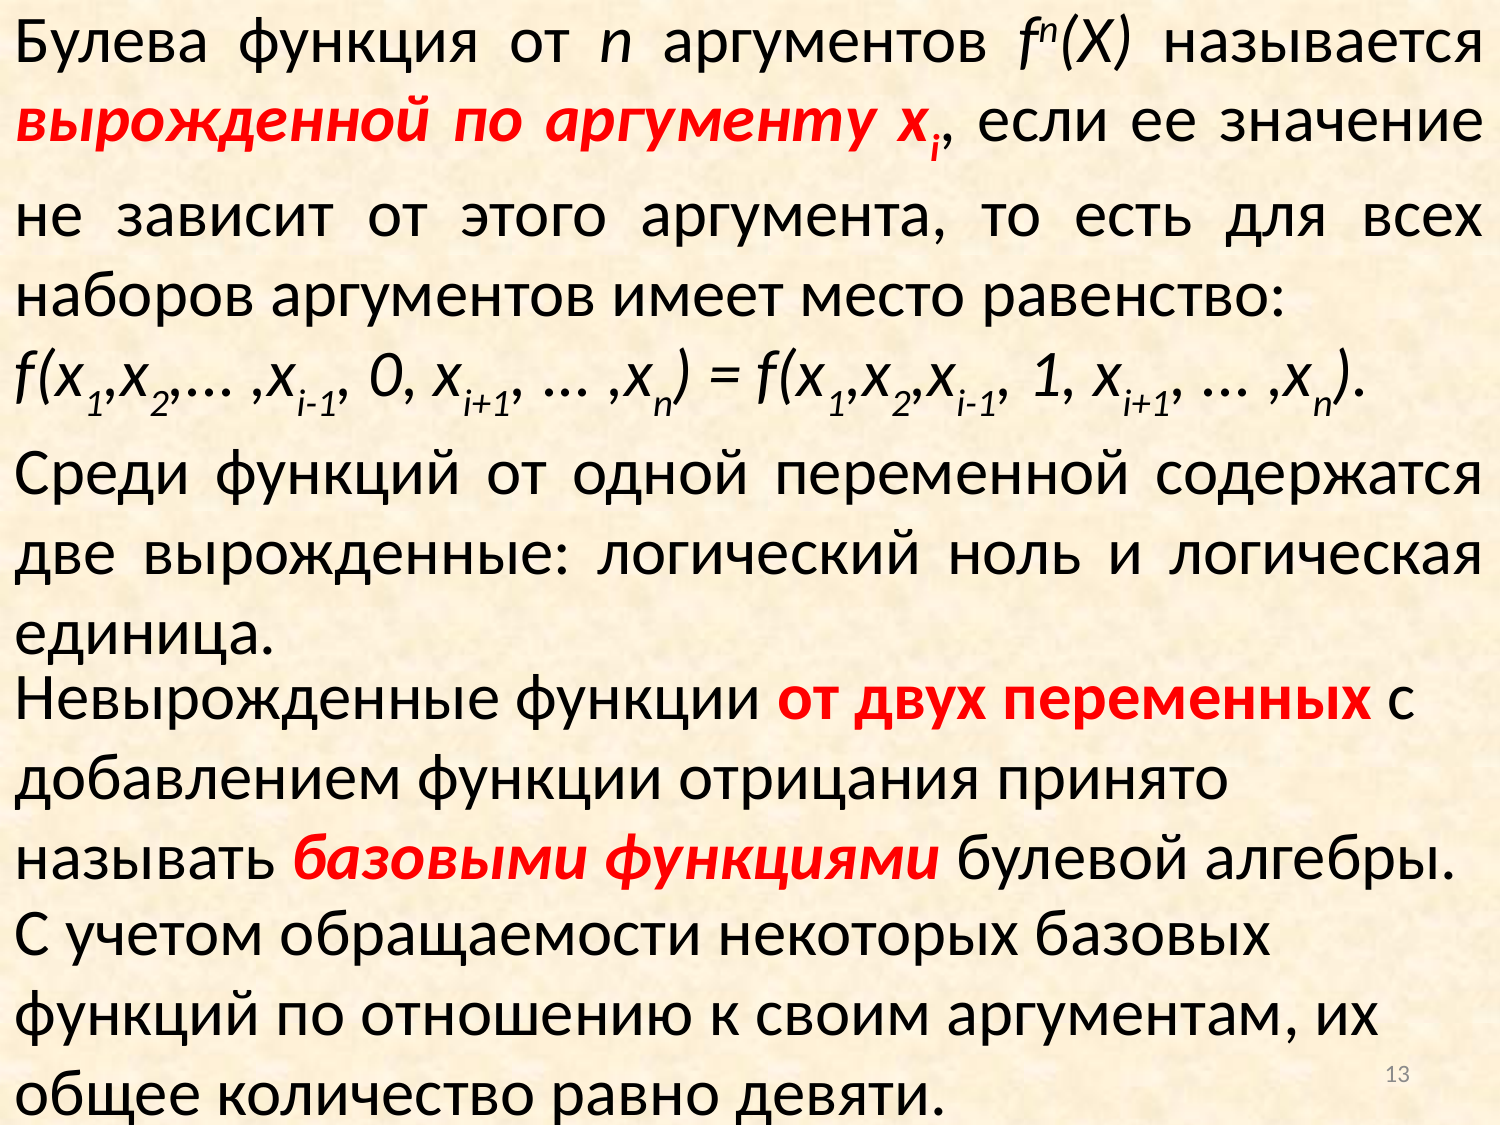

Булева функция от n аргументов fn(Х) называется вырожденной по аргументу xi, если ее значение не зависит от этого аргумента, то есть для всех наборов аргументов имеет место равенство:
f(x1,x2,... ,xi-1, 0, xi+1, ... ,xn) = f(x1,x2,xi-1, 1, xi+1, ... ,xn).
Среди функций от одной переменной содержатся две вырожденные: логический ноль и логическая единица.
Невырожденные функции от двух переменных с добавлением функции отрицания принято называть базовыми функциями булевой алгебры.
С учетом обращаемости некоторых базовых функций по отношению к своим аргументам, их общее количество равно девяти.
13